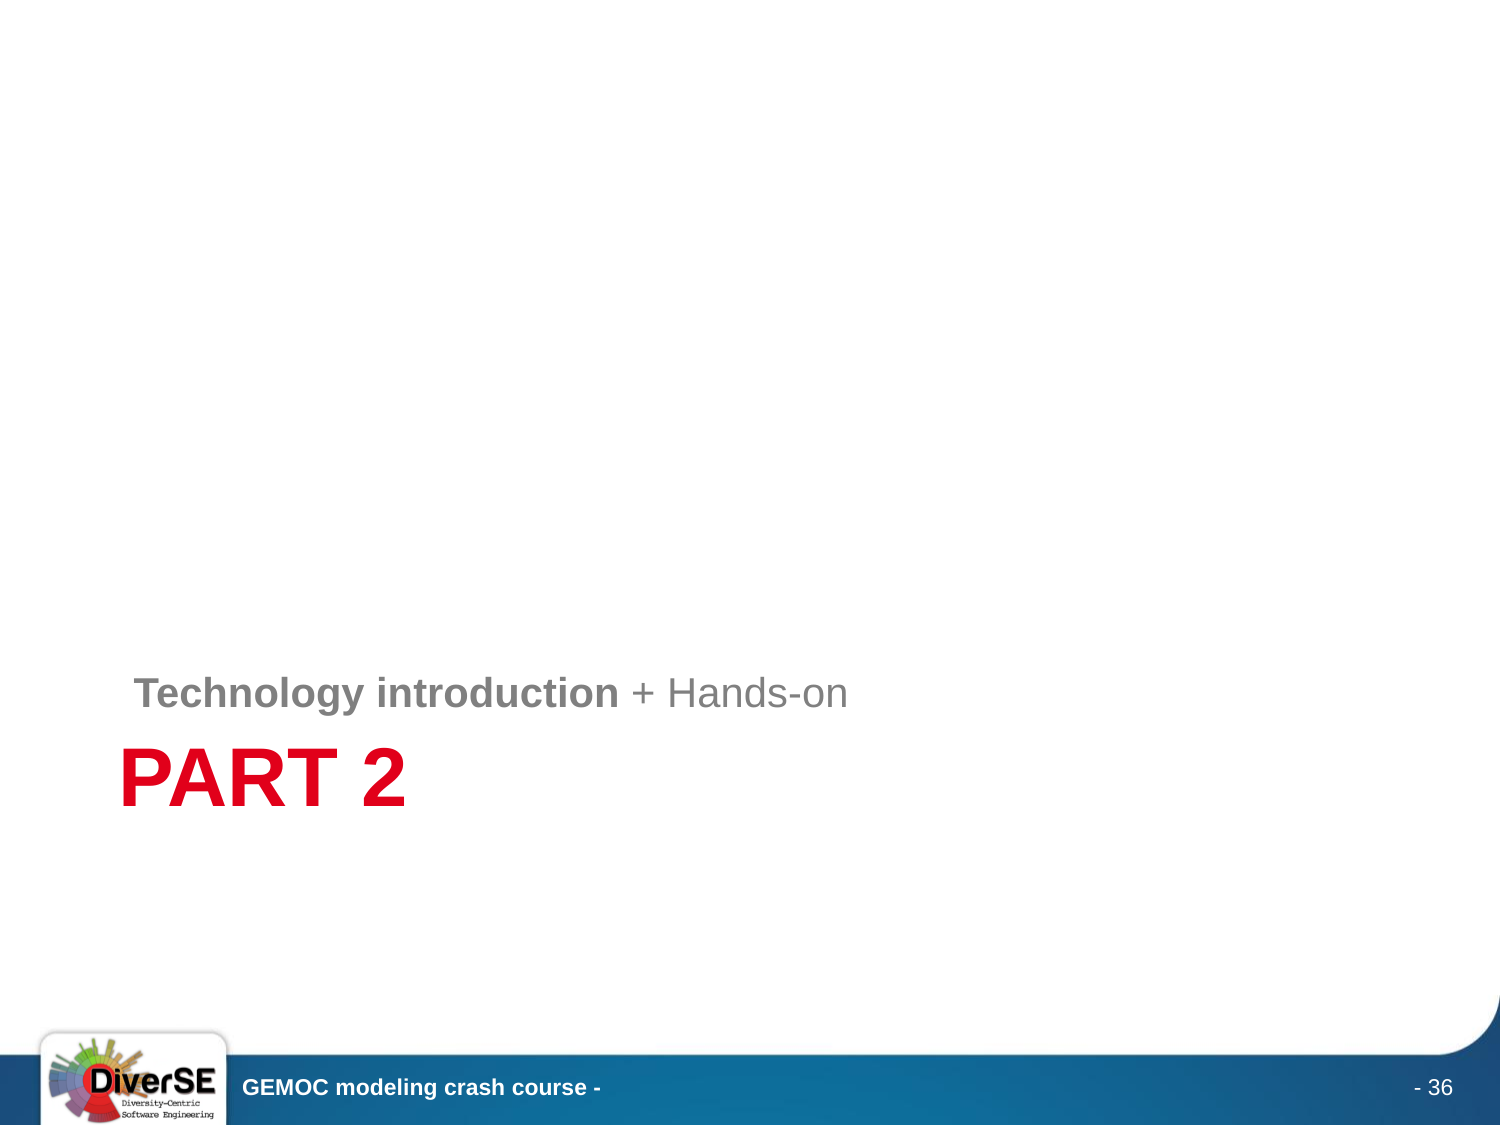

Technology introduction + Hands-on
# Part 2
GEMOC modeling crash course -
- 36